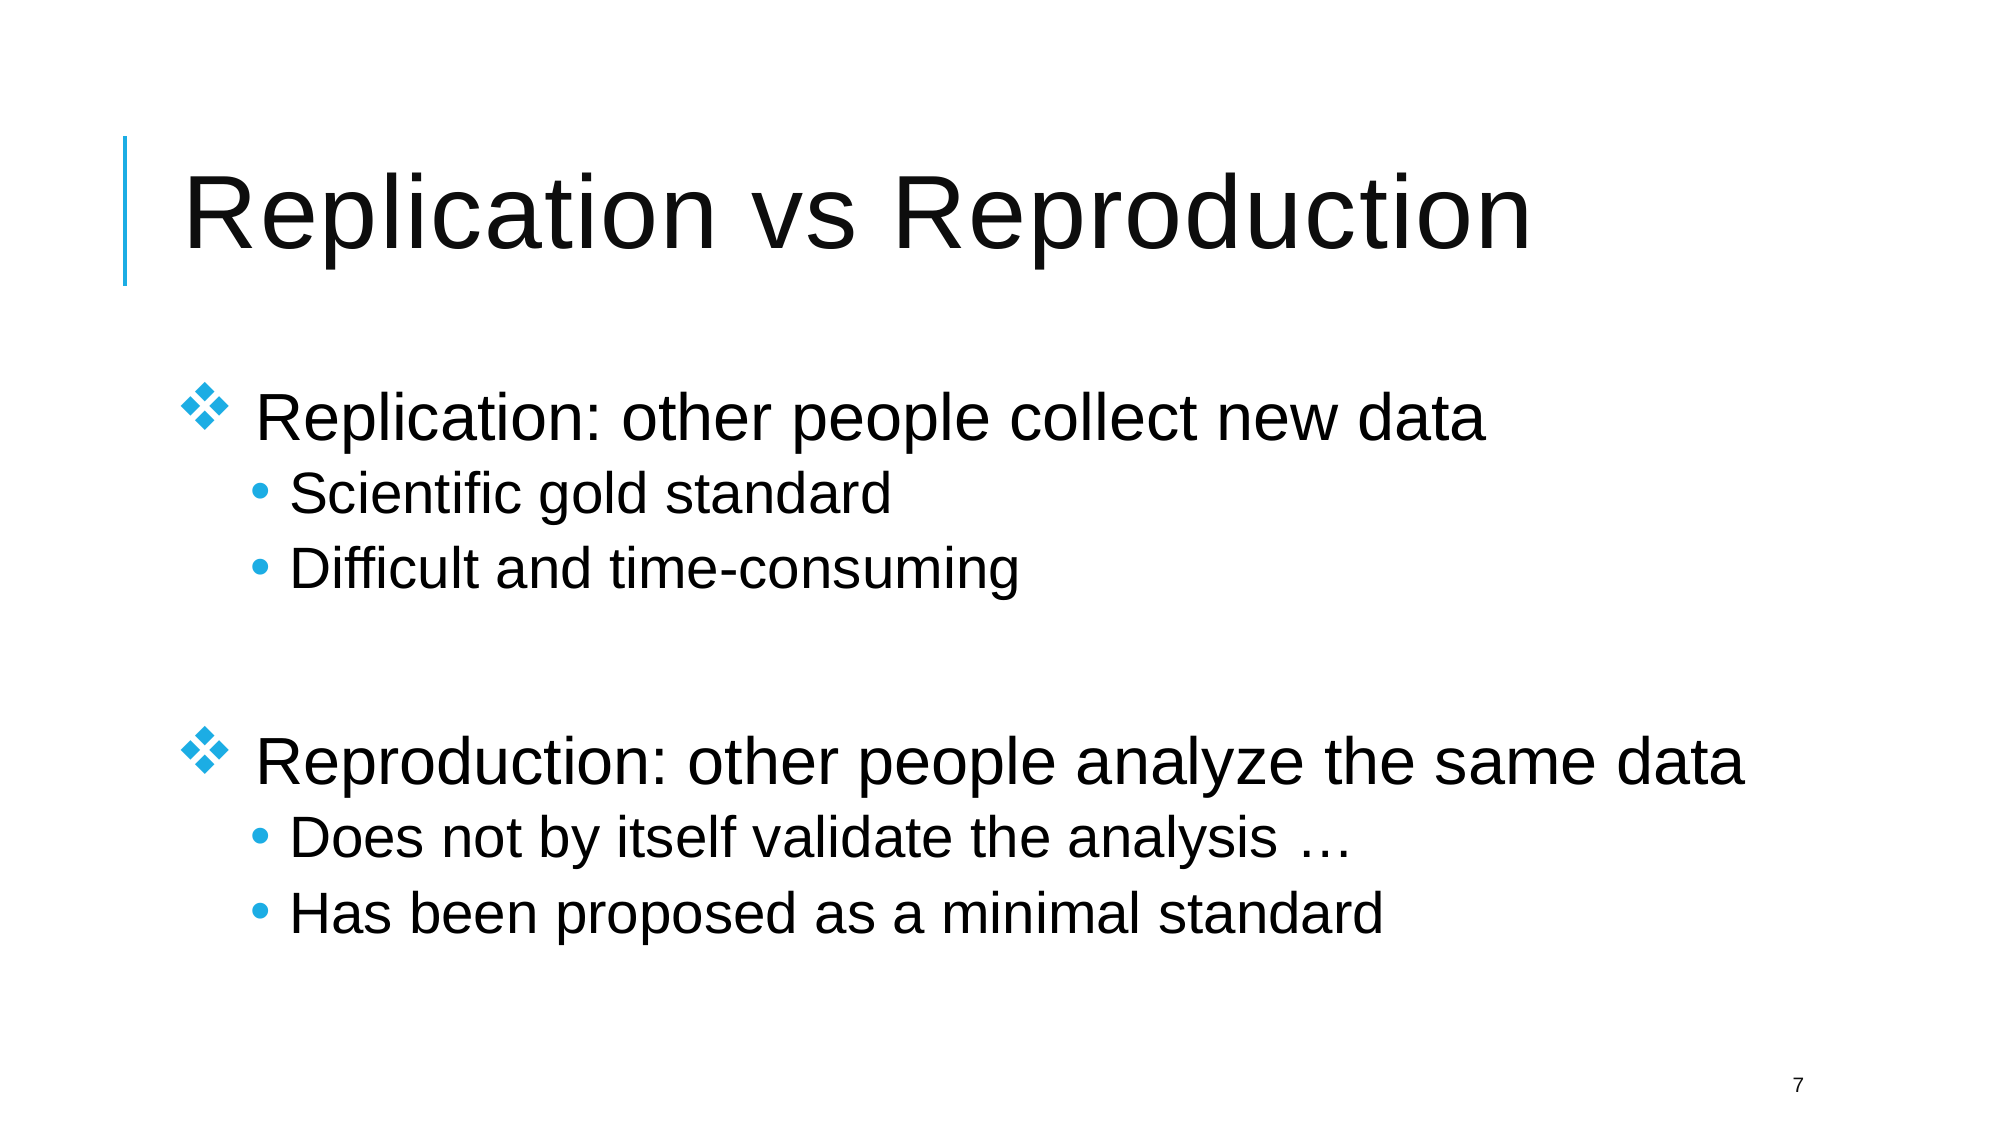

# Replication vs Reproduction
 Replication: other people collect new data
 Scientific gold standard
 Difficult and time-consuming

 Reproduction: other people analyze the same data
 Does not by itself validate the analysis …
 Has been proposed as a minimal standard
7